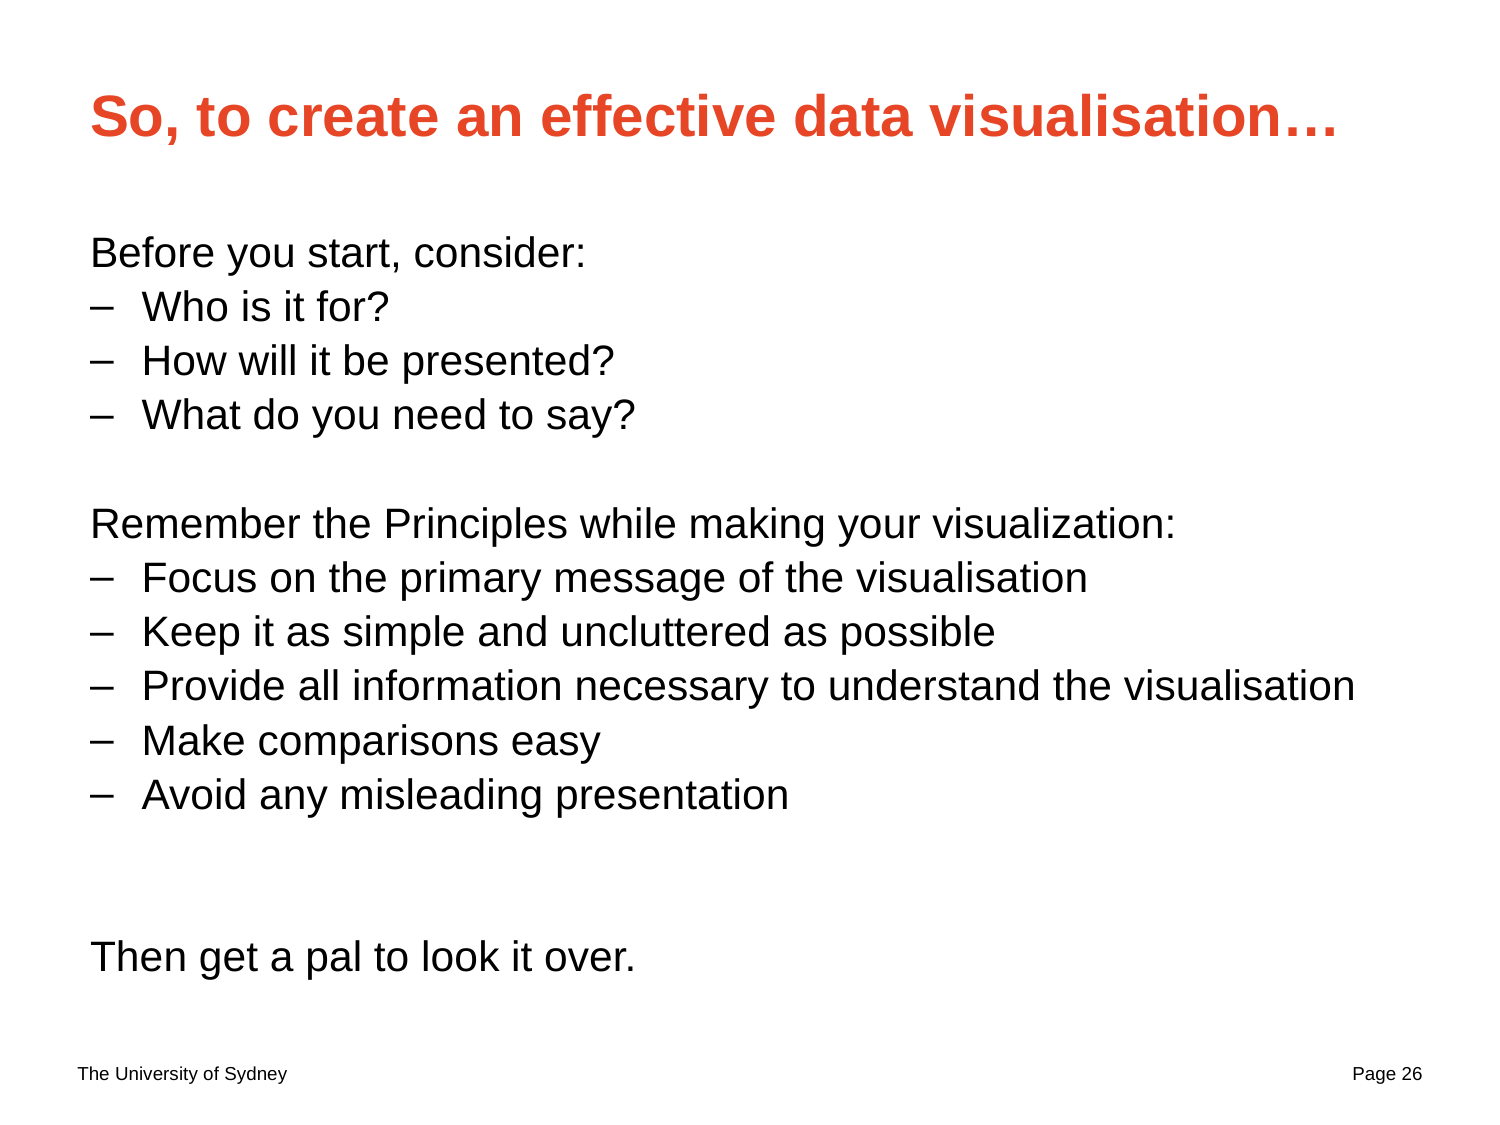

# So, to create an effective data visualisation…
Before you start, consider:
Who is it for?
How will it be presented?
What do you need to say?

Remember the Principles while making your visualization:
Focus on the primary message of the visualisation
Keep it as simple and uncluttered as possible
Provide all information necessary to understand the visualisation
Make comparisons easy
Avoid any misleading presentation

Then get a pal to look it over.